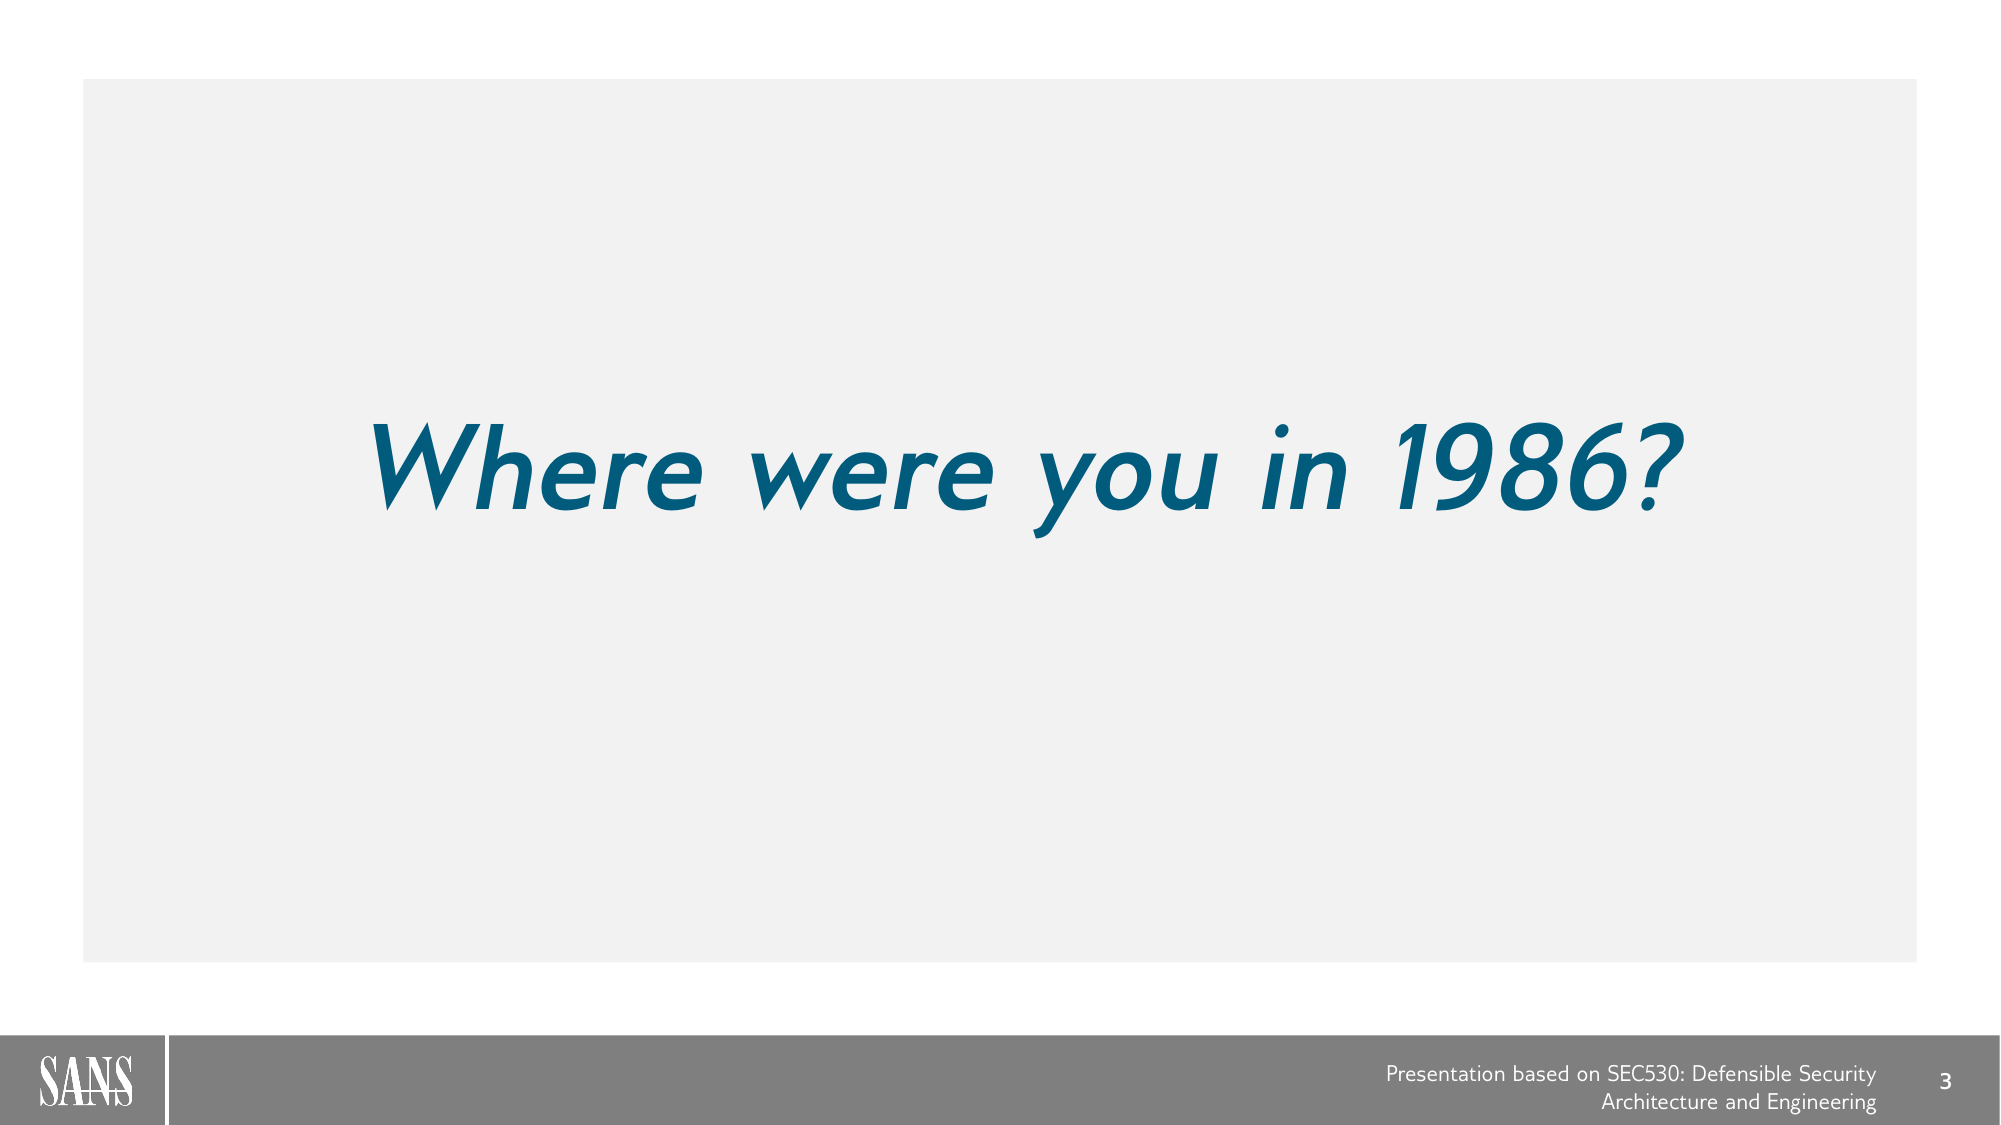

# Where were you in 1986?
3